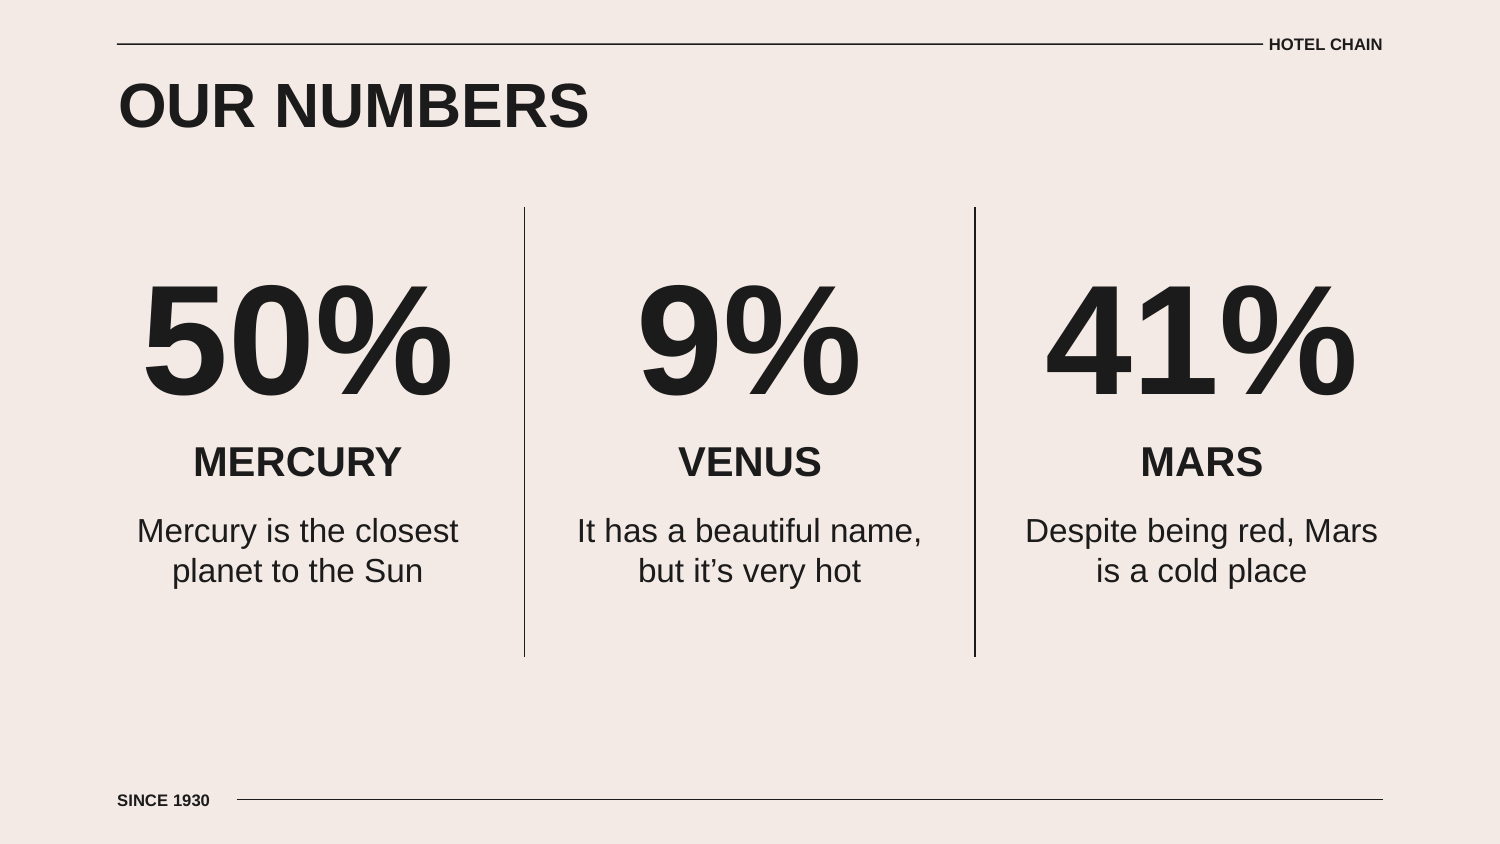

HOTEL CHAIN
OUR NUMBERS
# 50%
9%
41%
MERCURY
VENUS
MARS
Mercury is the closest planet to the Sun
It has a beautiful name, but it’s very hot
Despite being red, Mars is a cold place
SINCE 1930